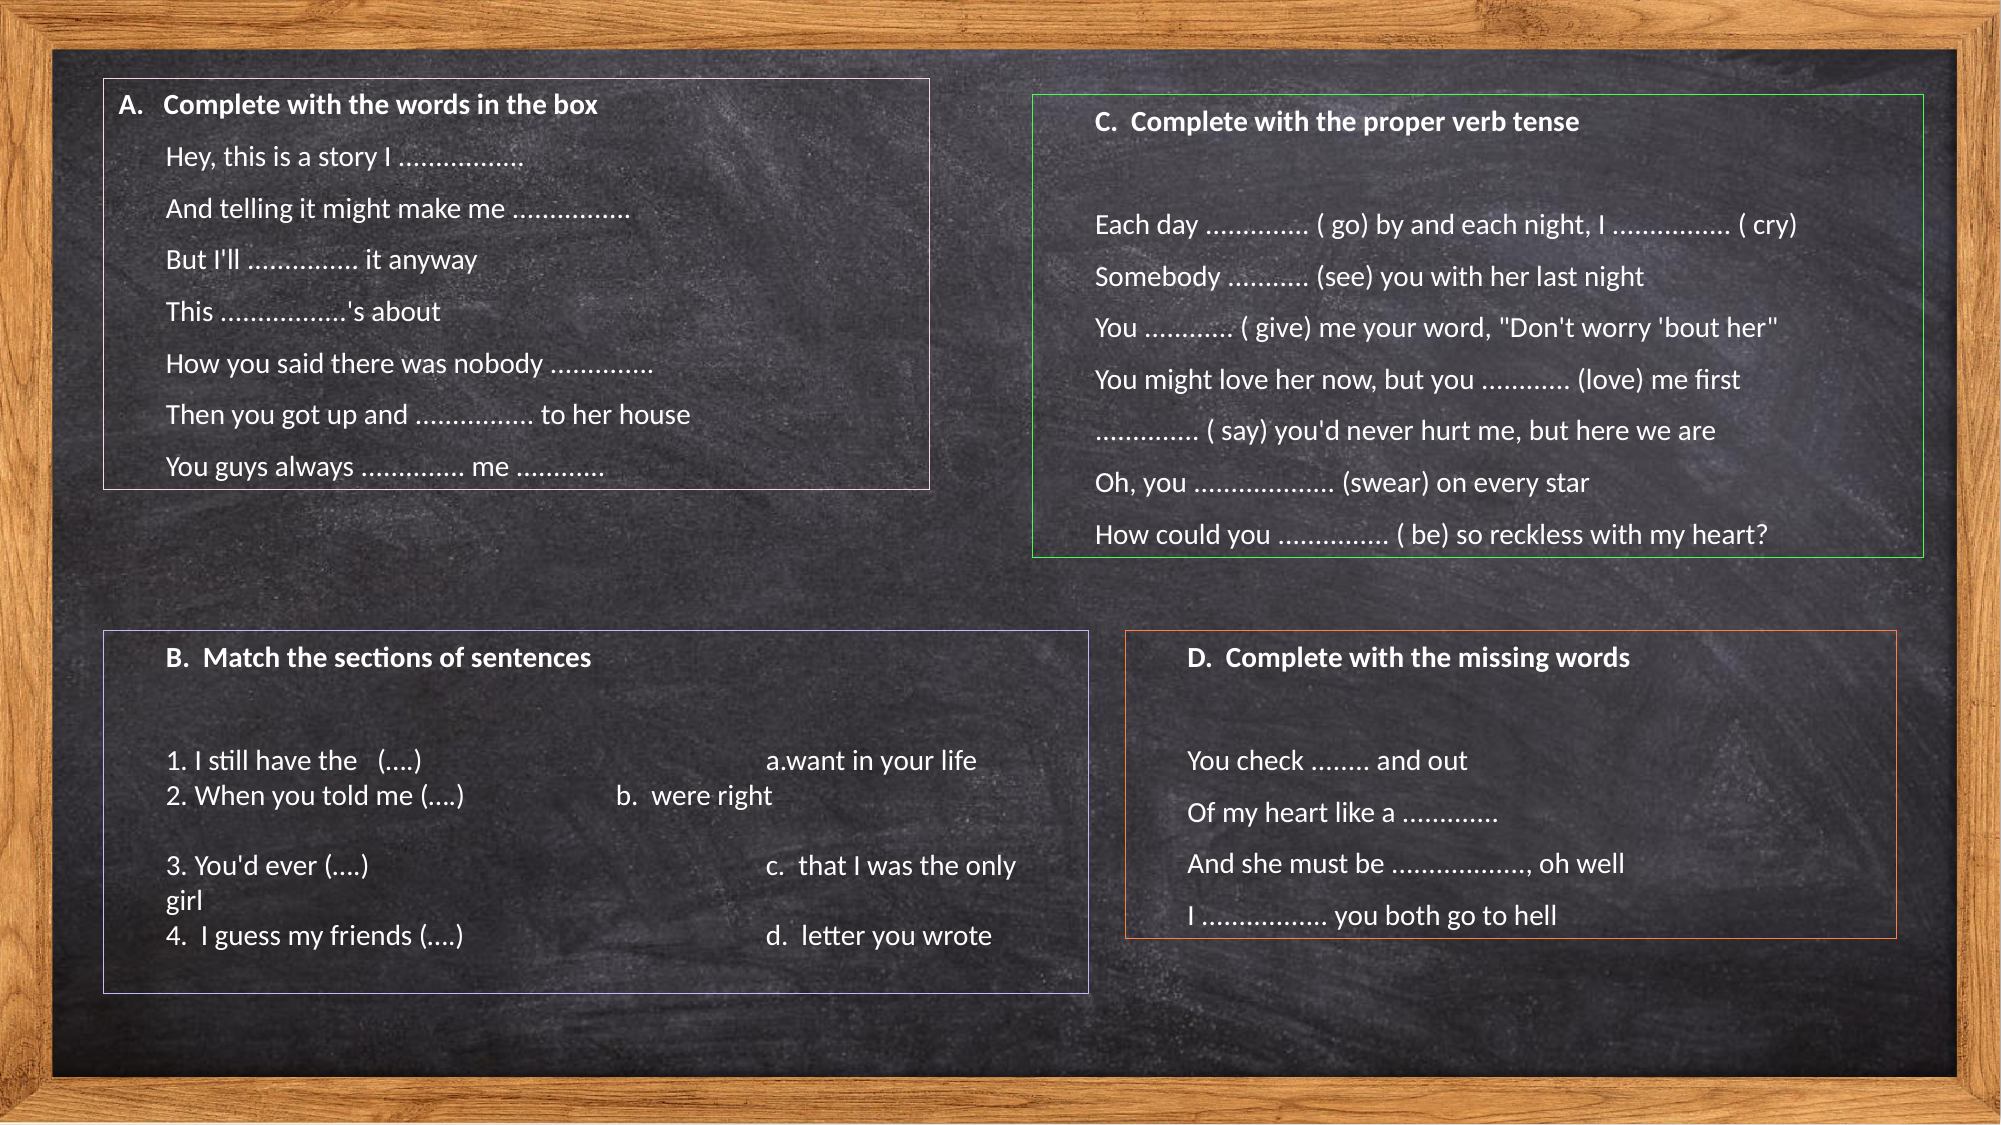

A.   Complete with the words in the box
Hey, this is a story I .................
And telling it might make me ................
But I'll ............... it anyway
This .................'s about
How you said there was nobody ..............
Then you got up and ................ to her house
You guys always .............. me ............
C.  Complete with the proper verb tense

Each day .............. ( go) by and each night, I ................ ( cry)
Somebody ........... (see) you with her last night
You ............ ( give) me your word, "Don't worry 'bout her"
You might love her now, but you ............ (love) me first
.............. ( say) you'd never hurt me, but here we are
Oh, you ................... (swear) on every star
How could you ............... ( be) so reckless with my heart?
B.  Match the sections of sentences

1. I still have the   (….) 			a.want in your life
2. When you told me (….)		b.  were right
3. You'd ever (….)			c.  that I was the only girl
4.  I guess my friends (….)			d.  letter you wrote

D.  Complete with the missing words

You check ........ and out
Of my heart like a .............
And she must be .................., oh well
I ................. you both go to hell